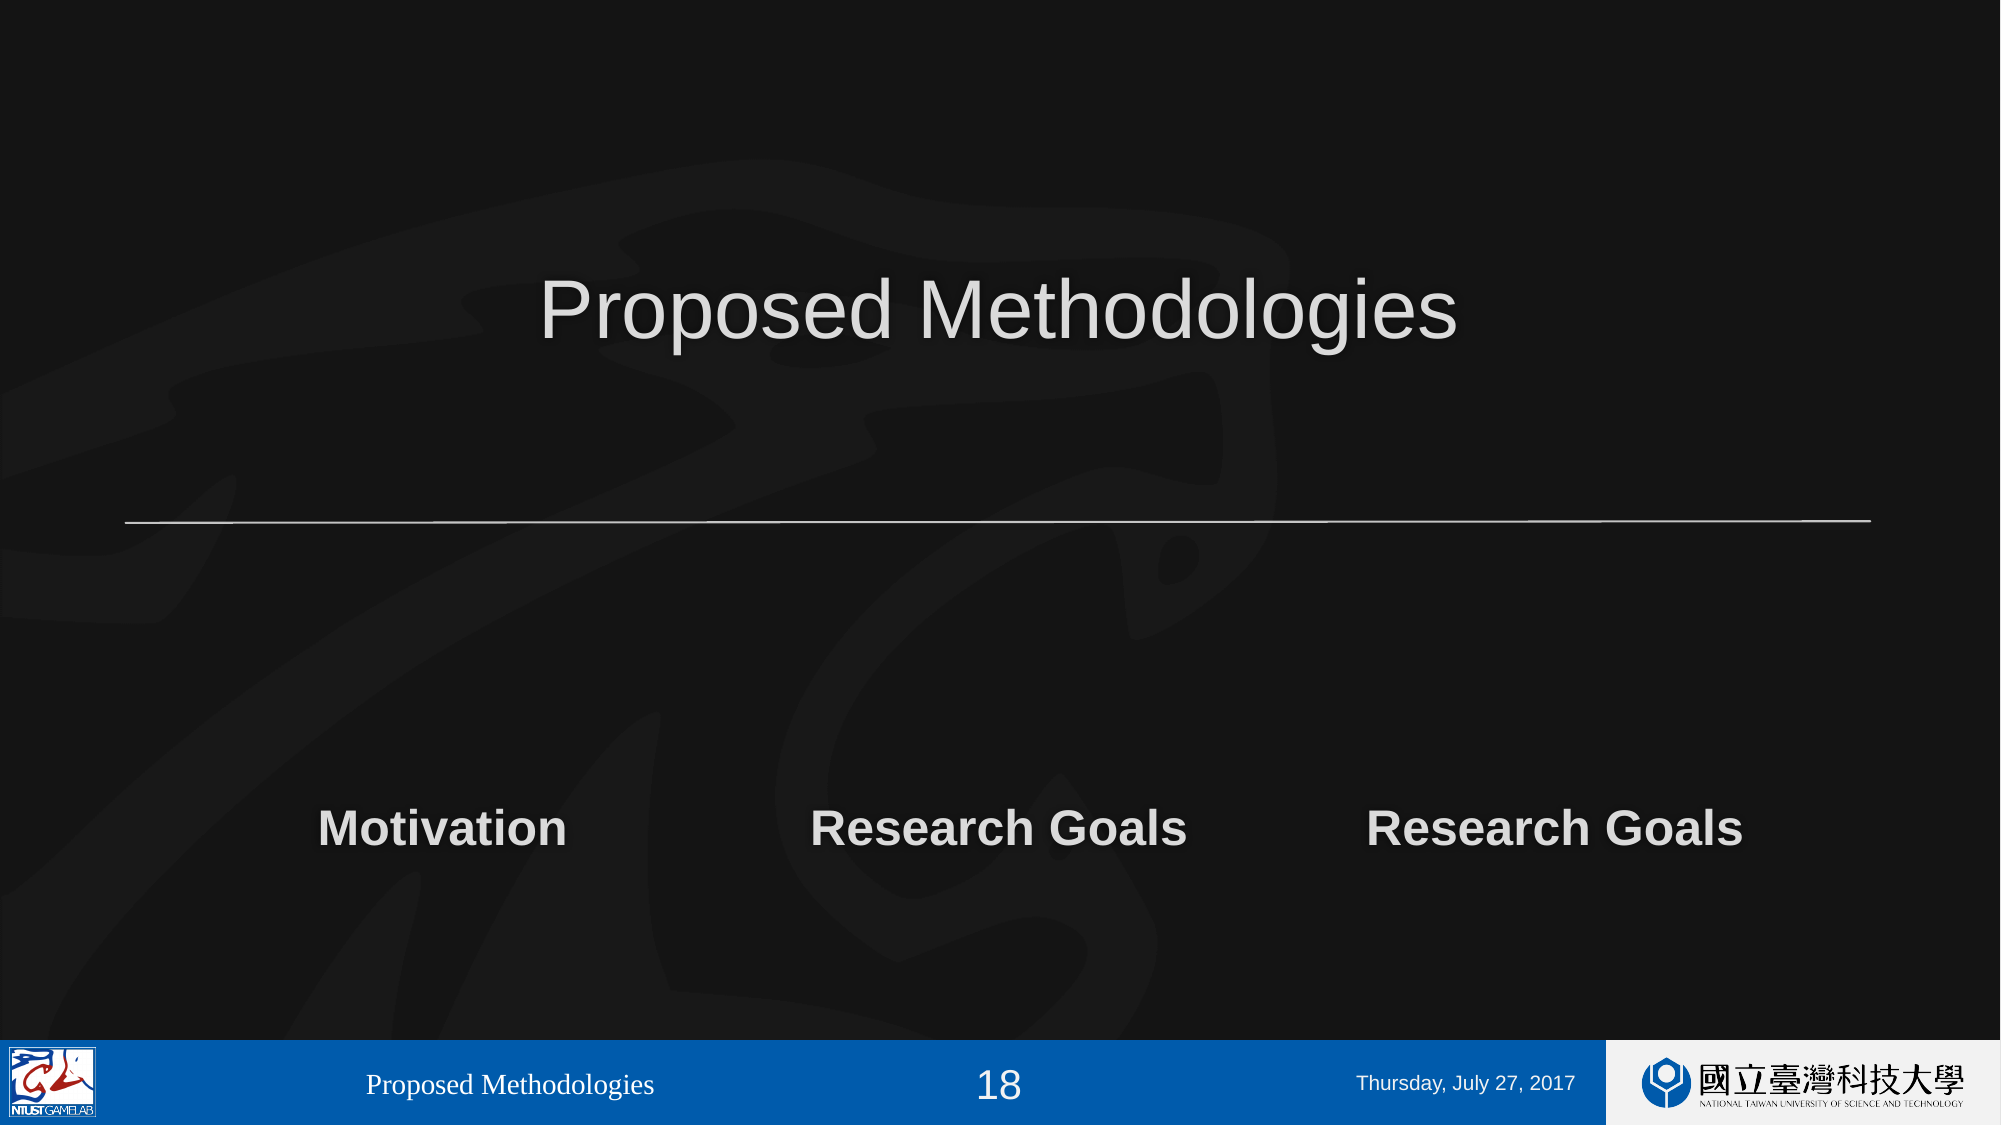

# Proposed Methodologies

Motivation

Research Goals

Research Goals

Proposed Methodologies
Thursday, July 27, 2017
18